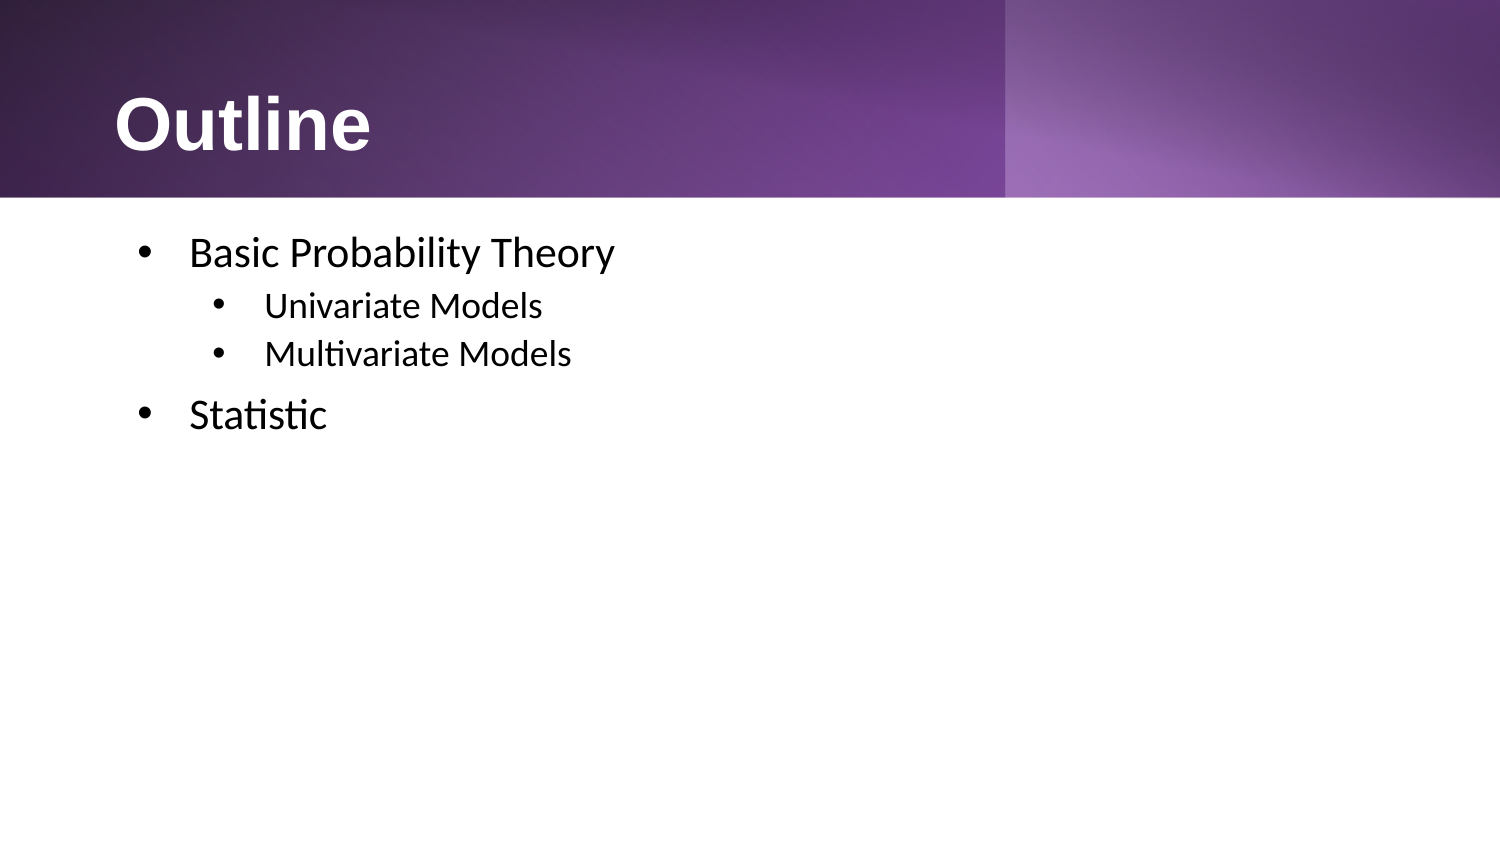

# Outline
Basic Probability Theory
Univariate Models
Multivariate Models
Statistic